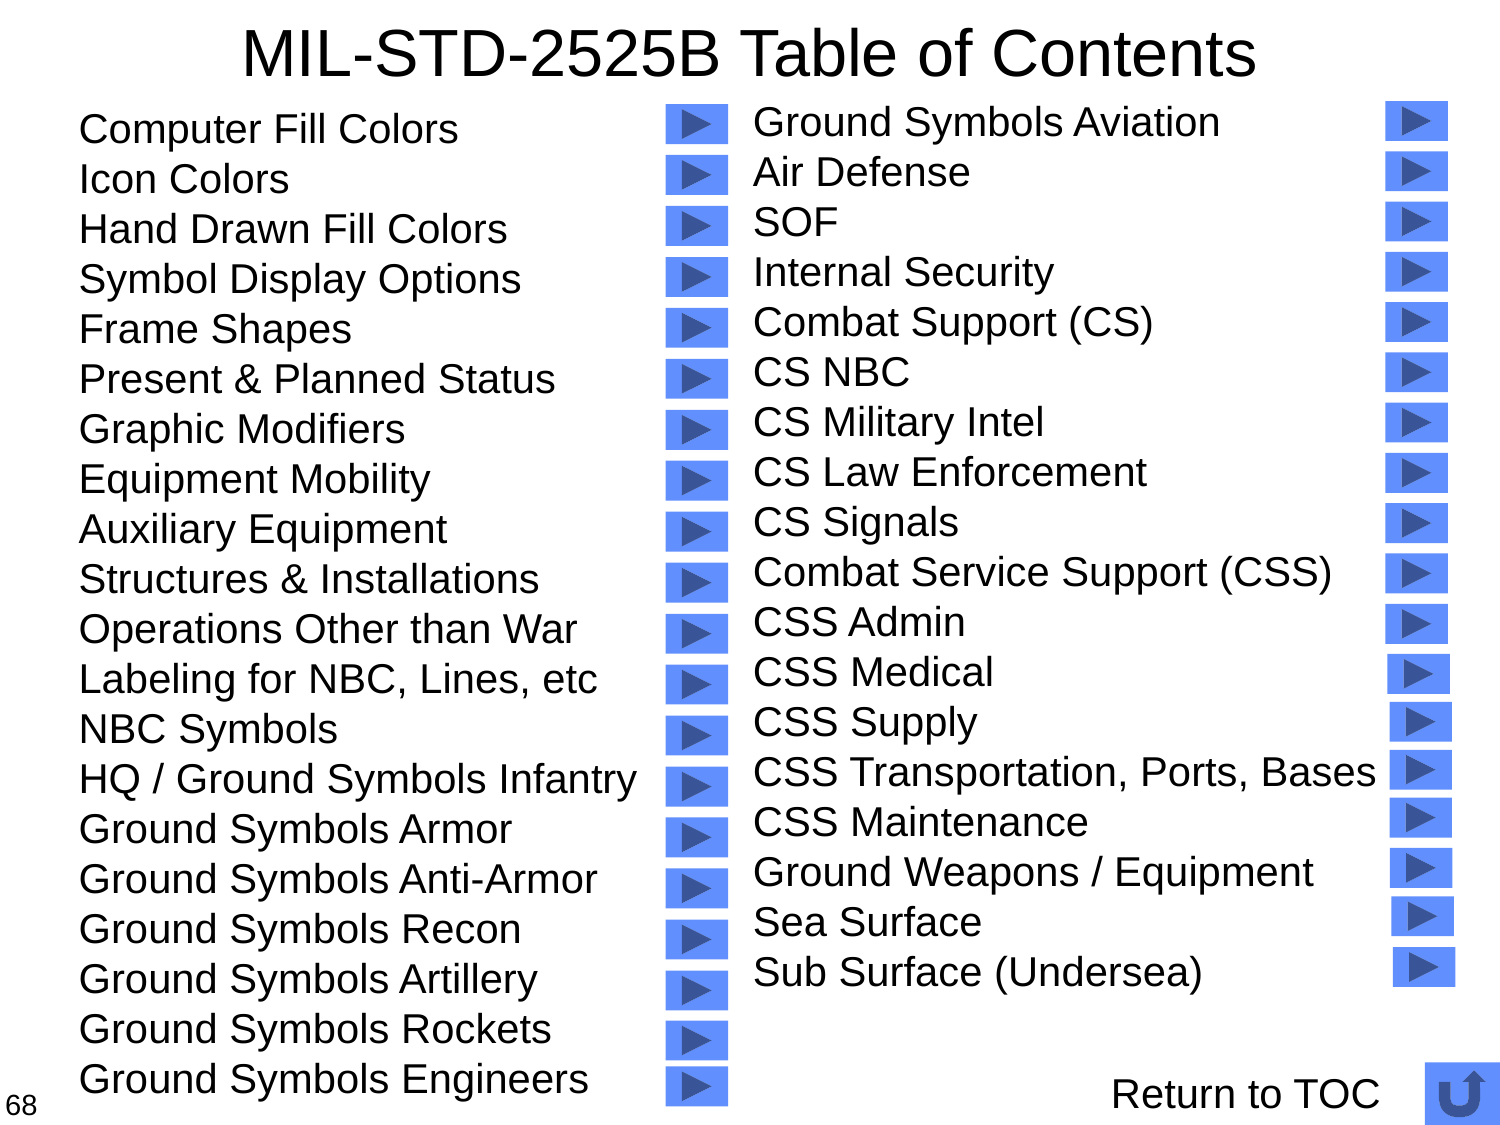

# MIL-STD-2525B Table of Contents
Ground Symbols Aviation
Air Defense
SOF
Internal Security
Combat Support (CS)
CS NBC
CS Military Intel
CS Law Enforcement
CS Signals
Combat Service Support (CSS)
CSS Admin
CSS Medical
CSS Supply
CSS Transportation, Ports, Bases
CSS Maintenance
Ground Weapons / Equipment
Sea Surface
Sub Surface (Undersea)
Computer Fill Colors
Icon Colors
Hand Drawn Fill Colors
Symbol Display Options
Frame Shapes
Present & Planned Status
Graphic Modifiers
Equipment Mobility
Auxiliary Equipment
Structures & Installations
Operations Other than War
Labeling for NBC, Lines, etc
NBC Symbols
HQ / Ground Symbols Infantry
Ground Symbols Armor
Ground Symbols Anti-Armor
Ground Symbols Recon
Ground Symbols Artillery
Ground Symbols Rockets
Ground Symbols Engineers

Return to TOC

68